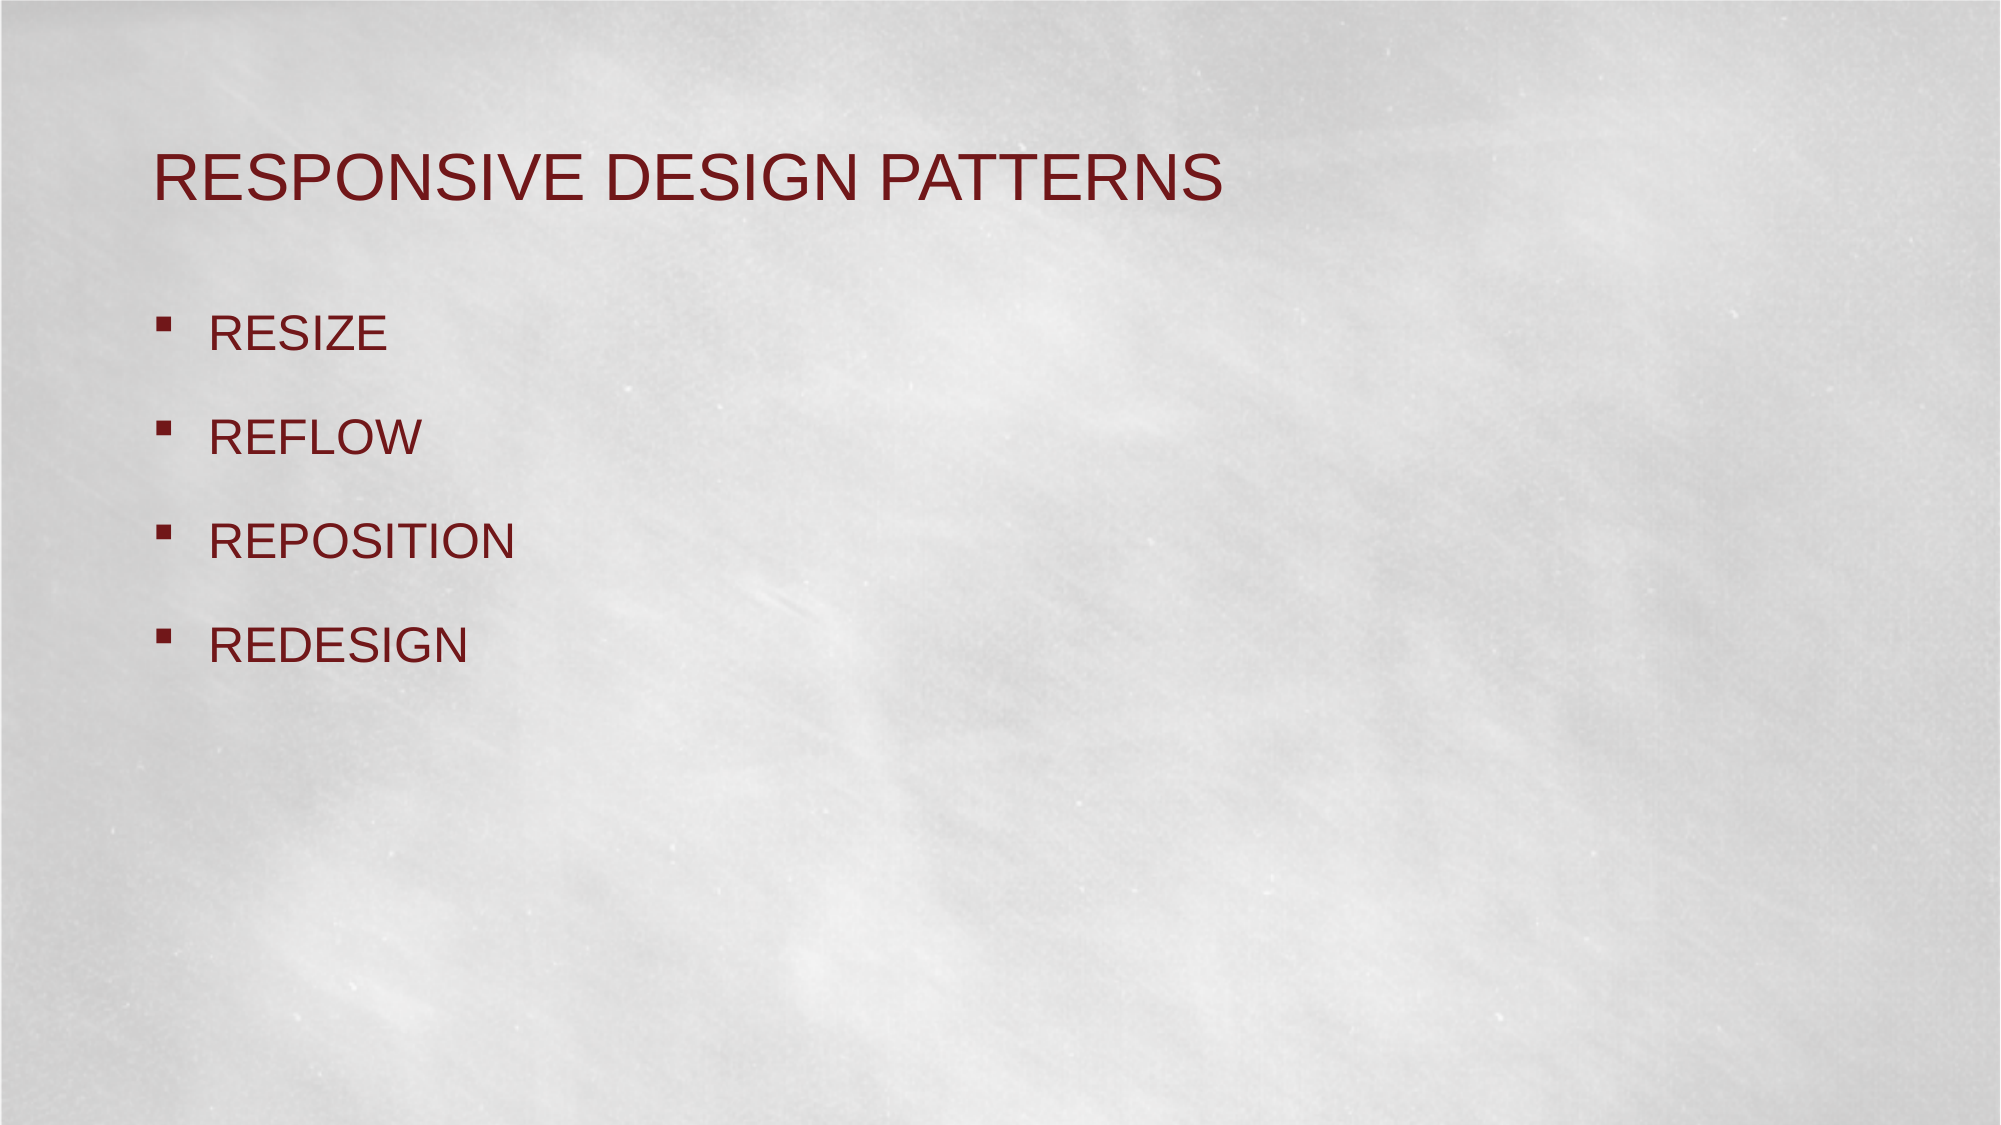

# Responsive Design Patterns
Resize
Reflow
Reposition
Redesign